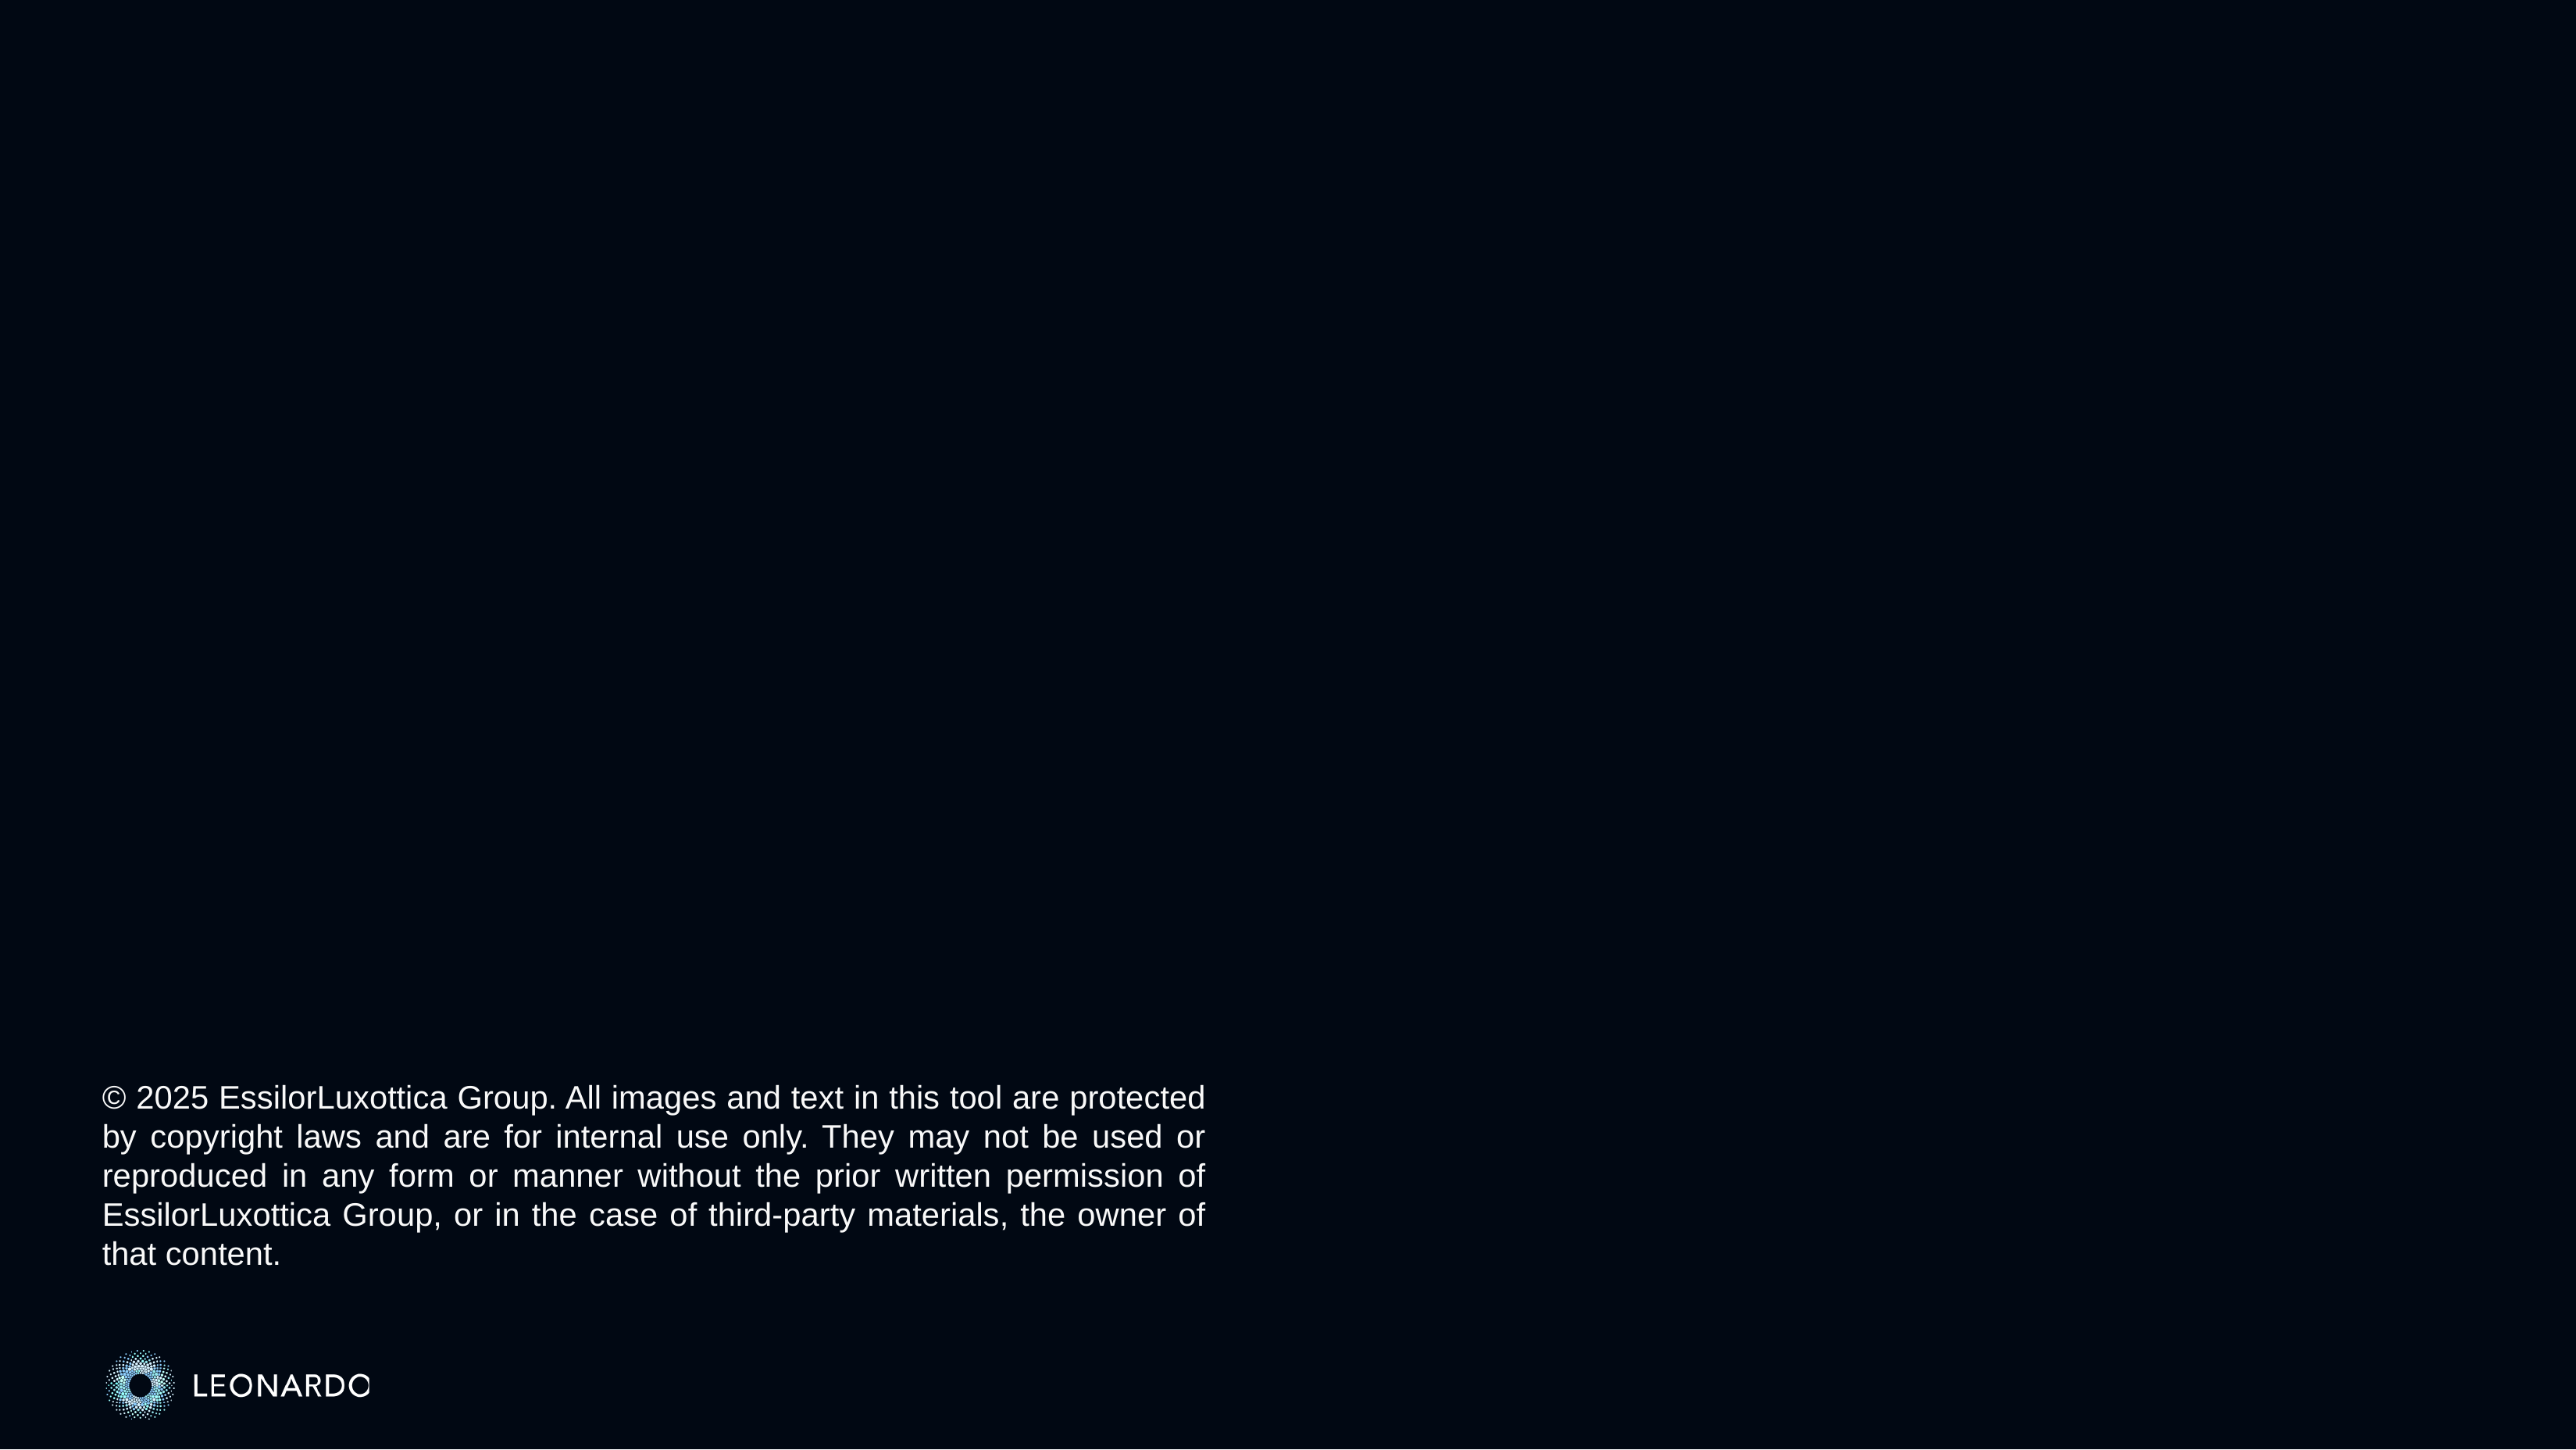

© 2025 EssilorLuxottica Group. All images and text in this tool are protected by copyright laws and are for internal use only. They may not be used or reproduced in any form or manner without the prior written permission of EssilorLuxottica Group, or in the case of third-party materials, the owner of that content.